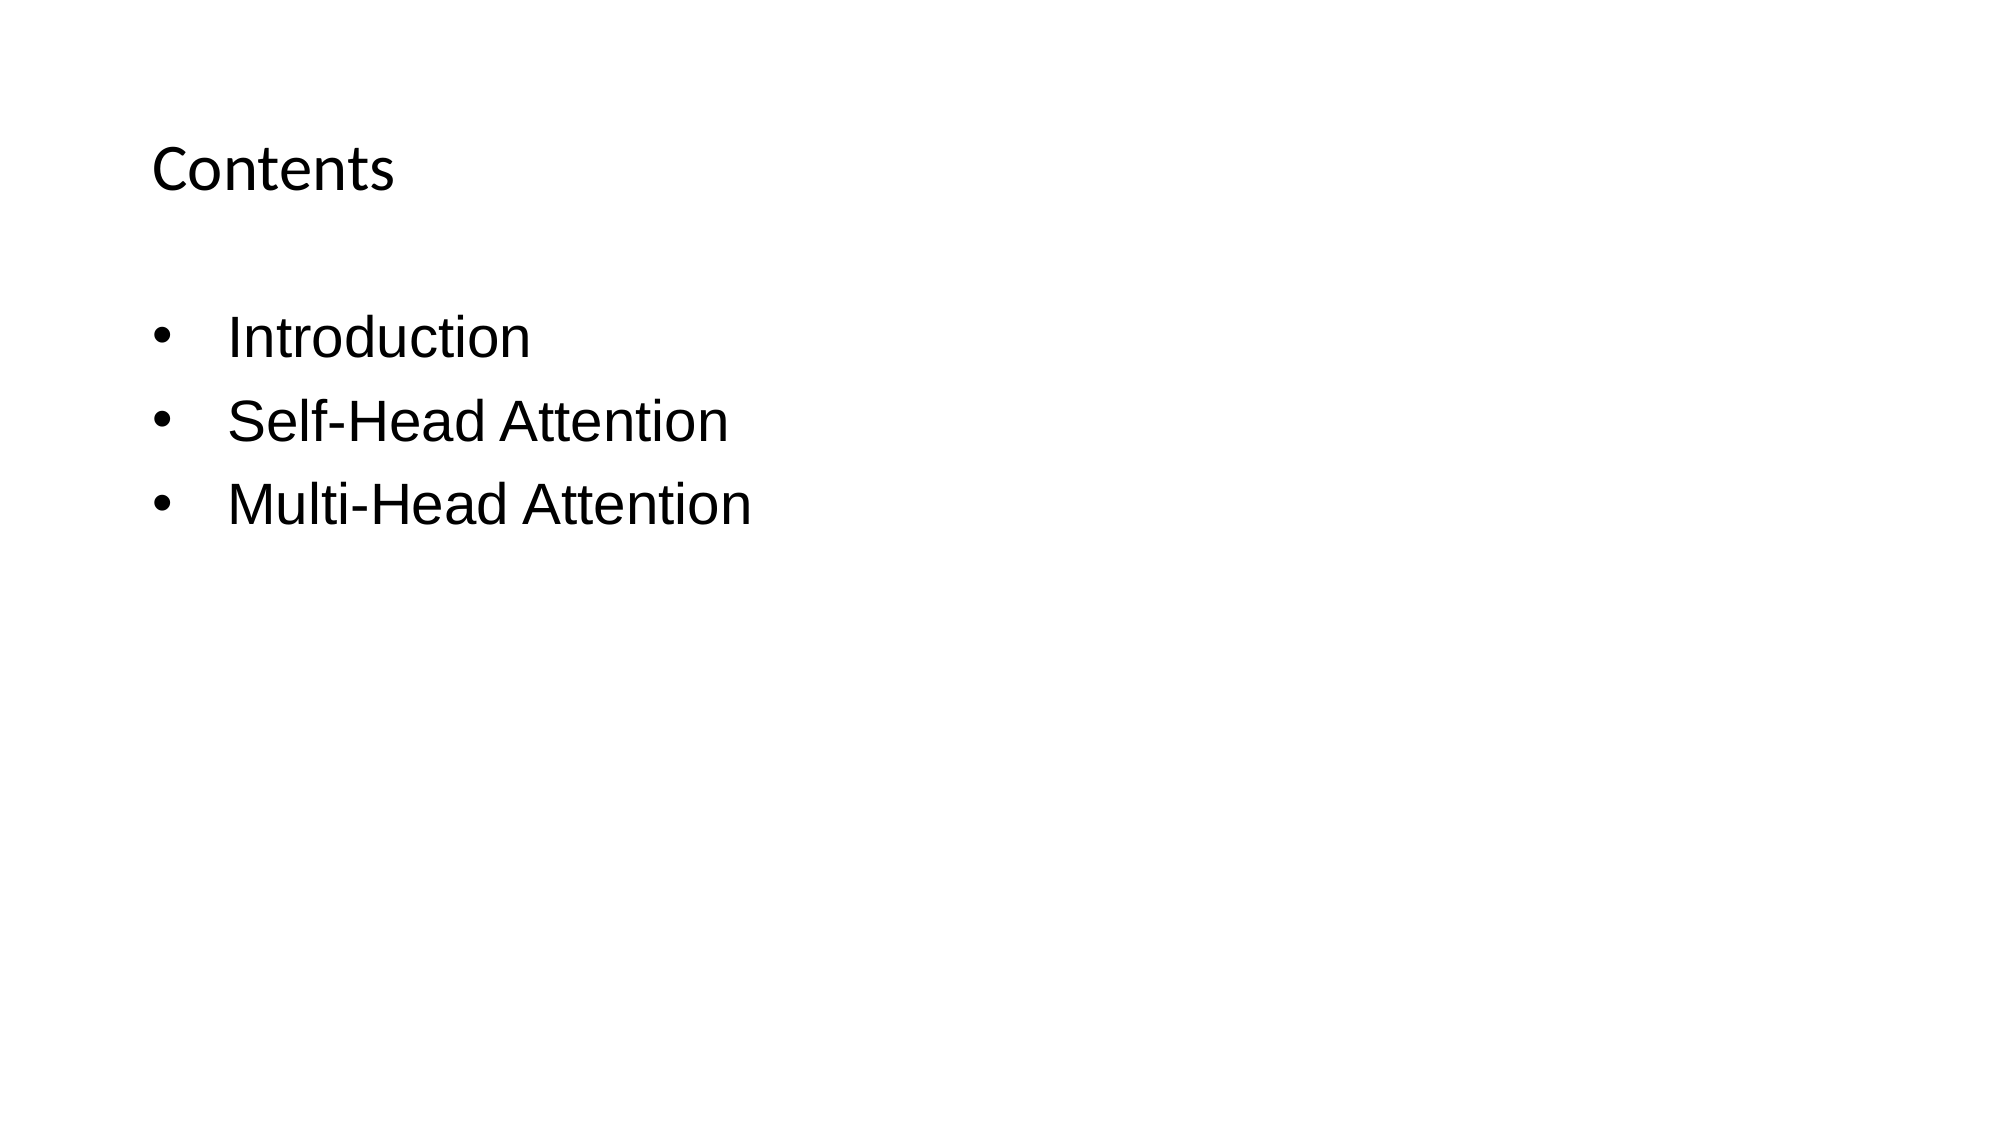

# Contents
Introduction
Self-Head Attention
Multi-Head Attention